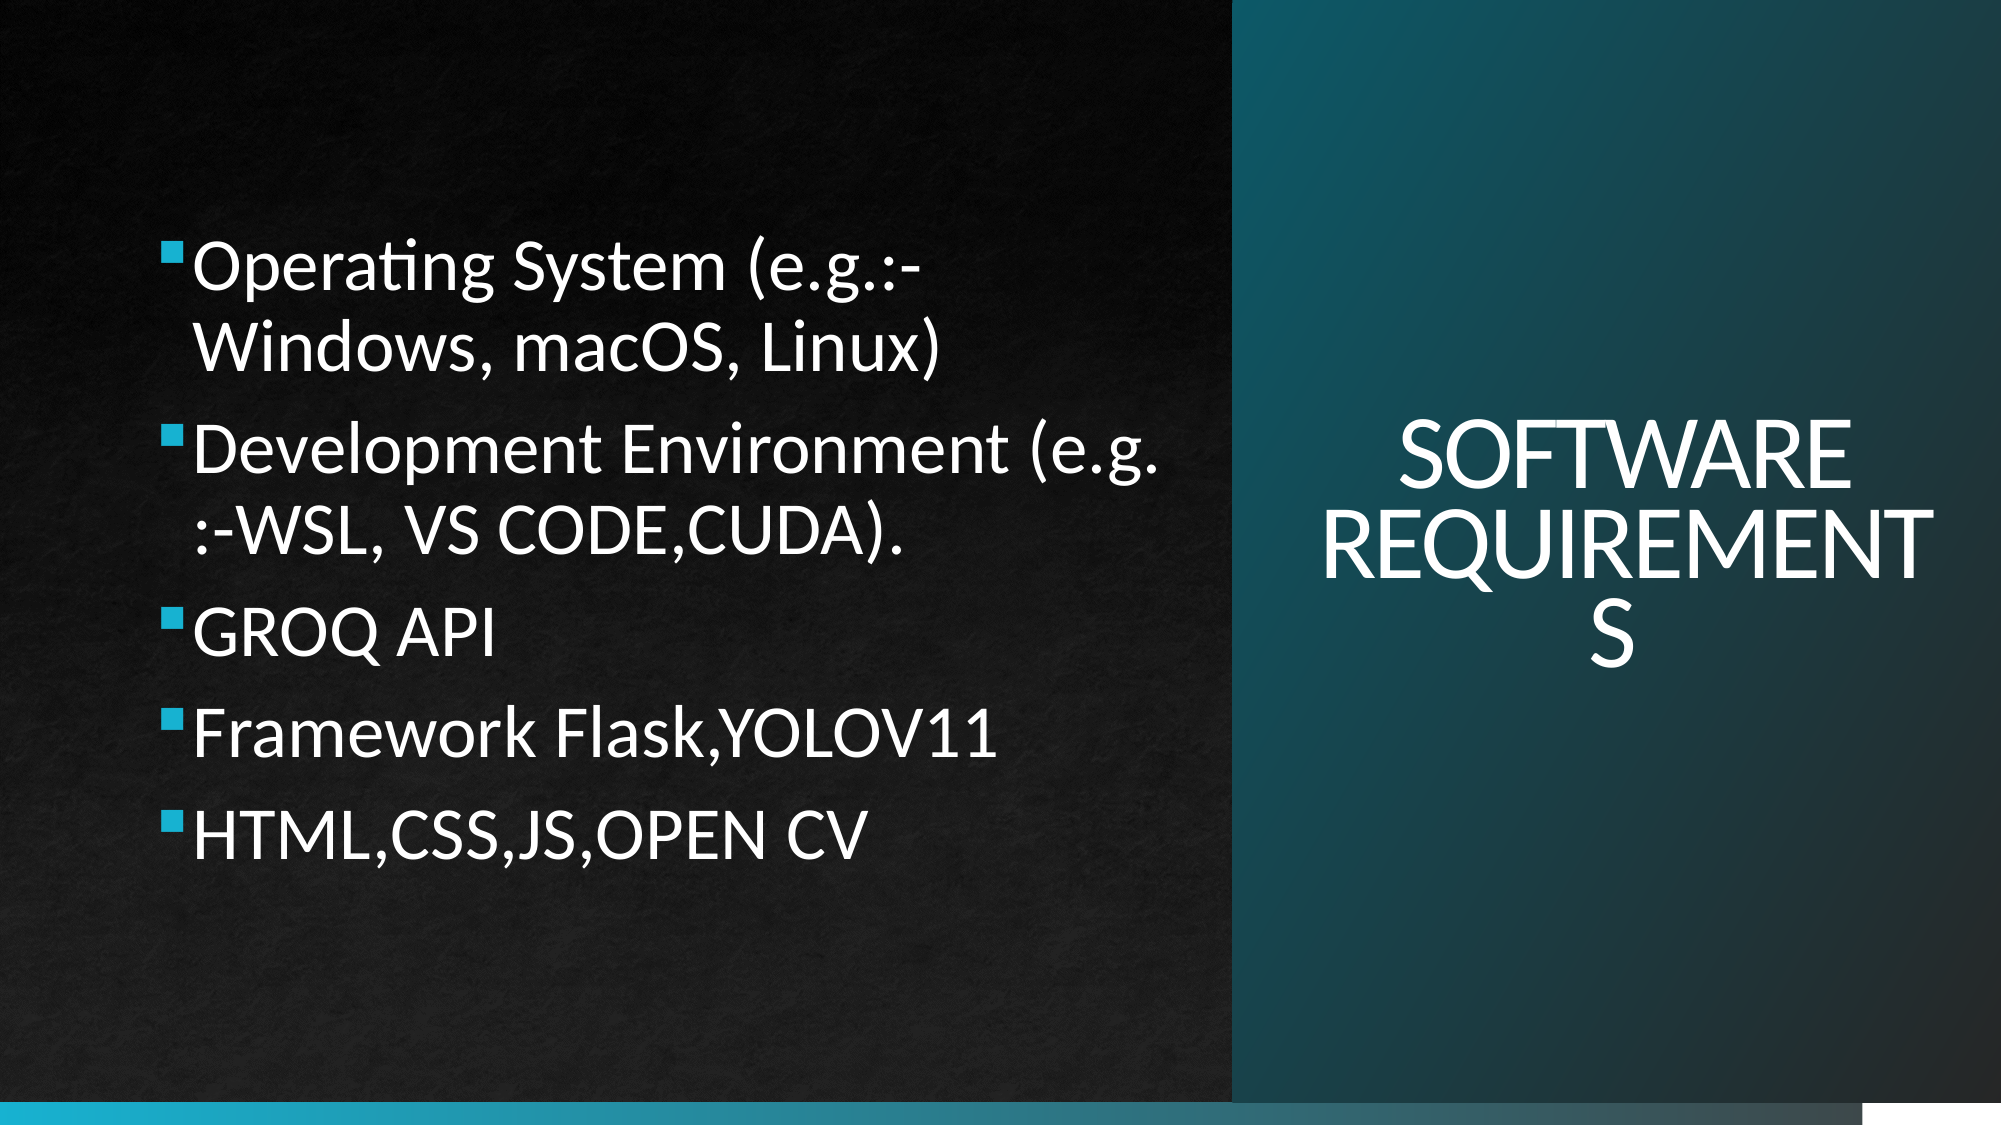

# SOFTWARE REQUIREMENTS
Operating System (e.g.:- Windows, macOS, Linux)
Development Environment (e.g. :-WSL, VS CODE,CUDA).
GROQ API
Framework Flask,YOLOV11
HTML,CSS,JS,OPEN CV